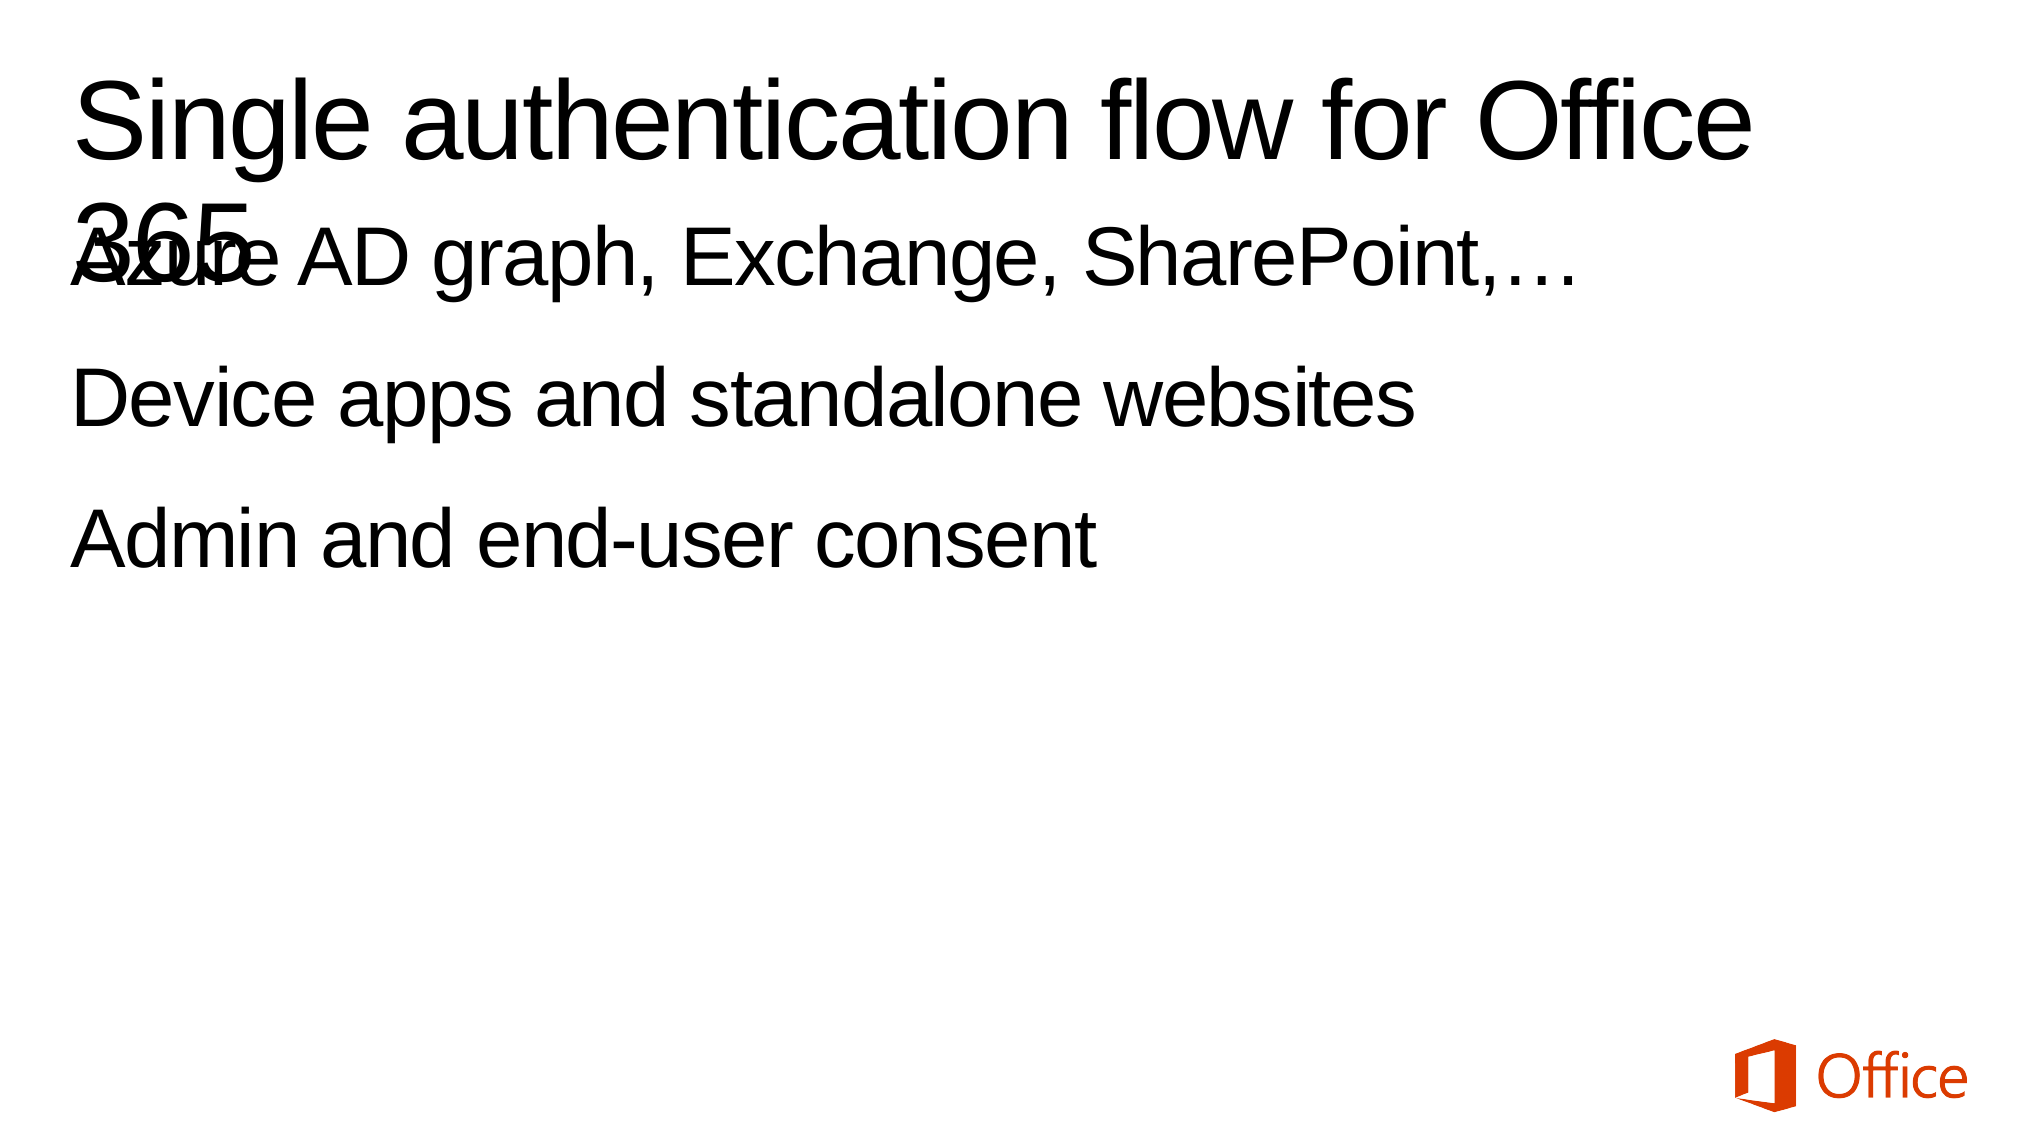

# Single authentication flow for Office 365
Azure AD graph, Exchange, SharePoint,…
Device apps and standalone websites
Admin and end-user consent